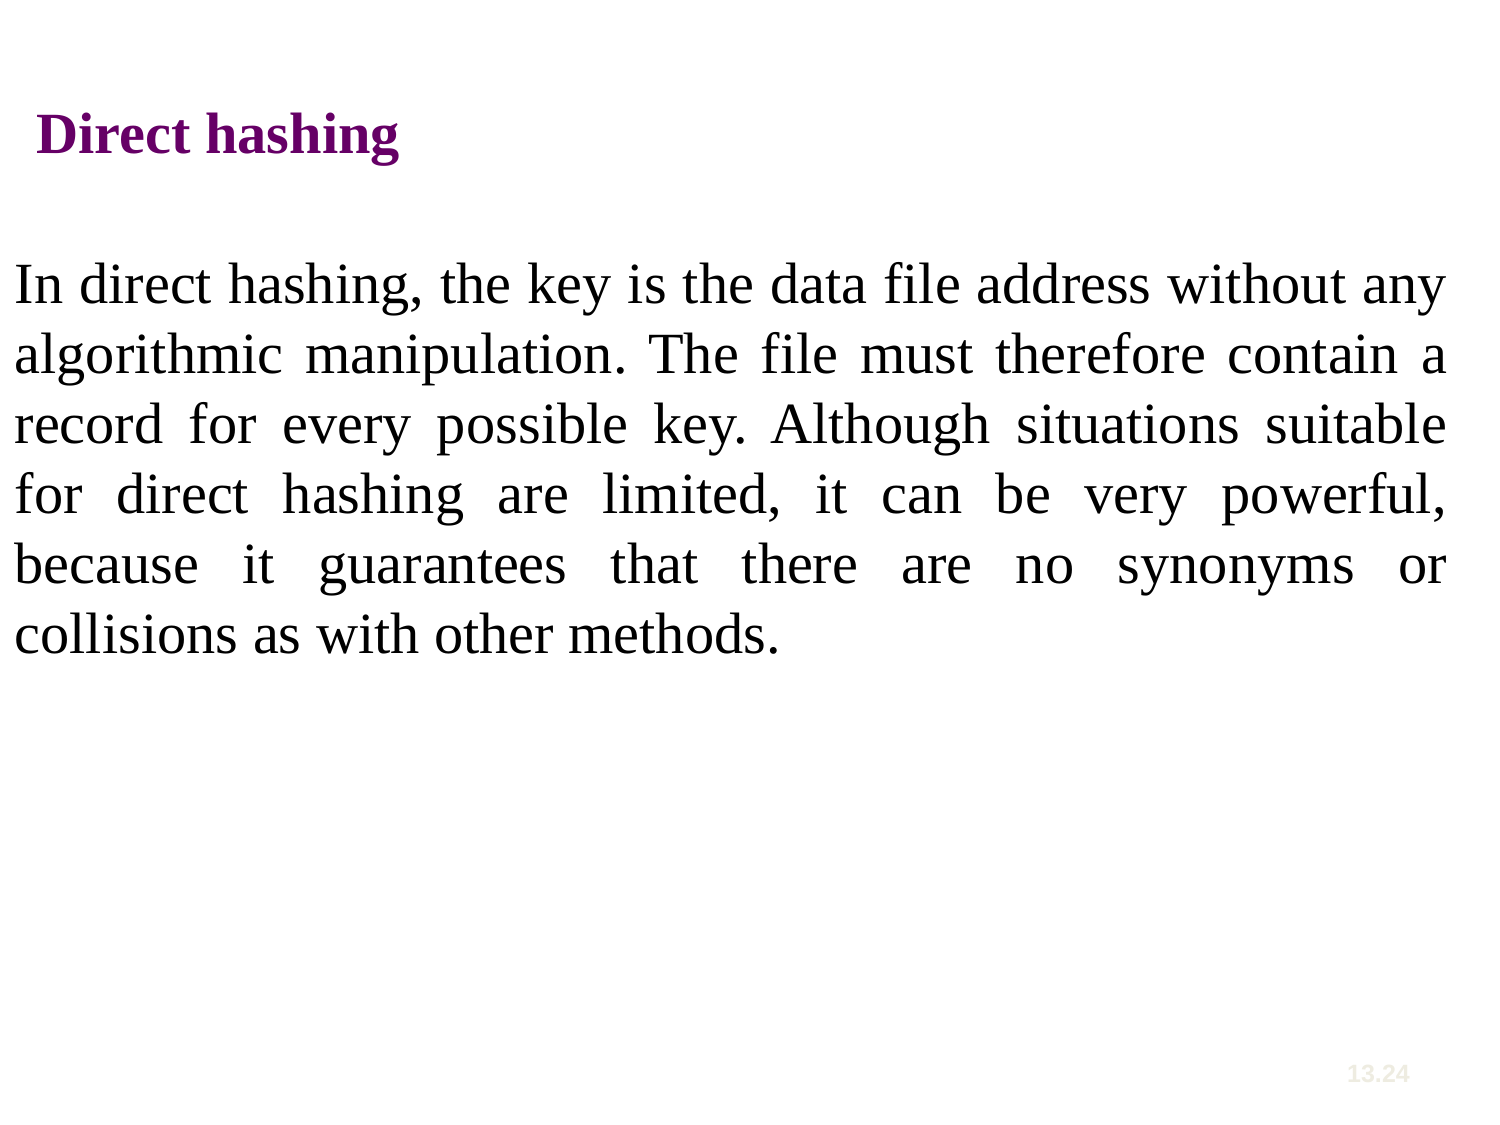

Direct hashing
In direct hashing, the key is the data file address without any algorithmic manipulation. The file must therefore contain a record for every possible key. Although situations suitable for direct hashing are limited, it can be very powerful, because it guarantees that there are no synonyms or collisions as with other methods.
13.24